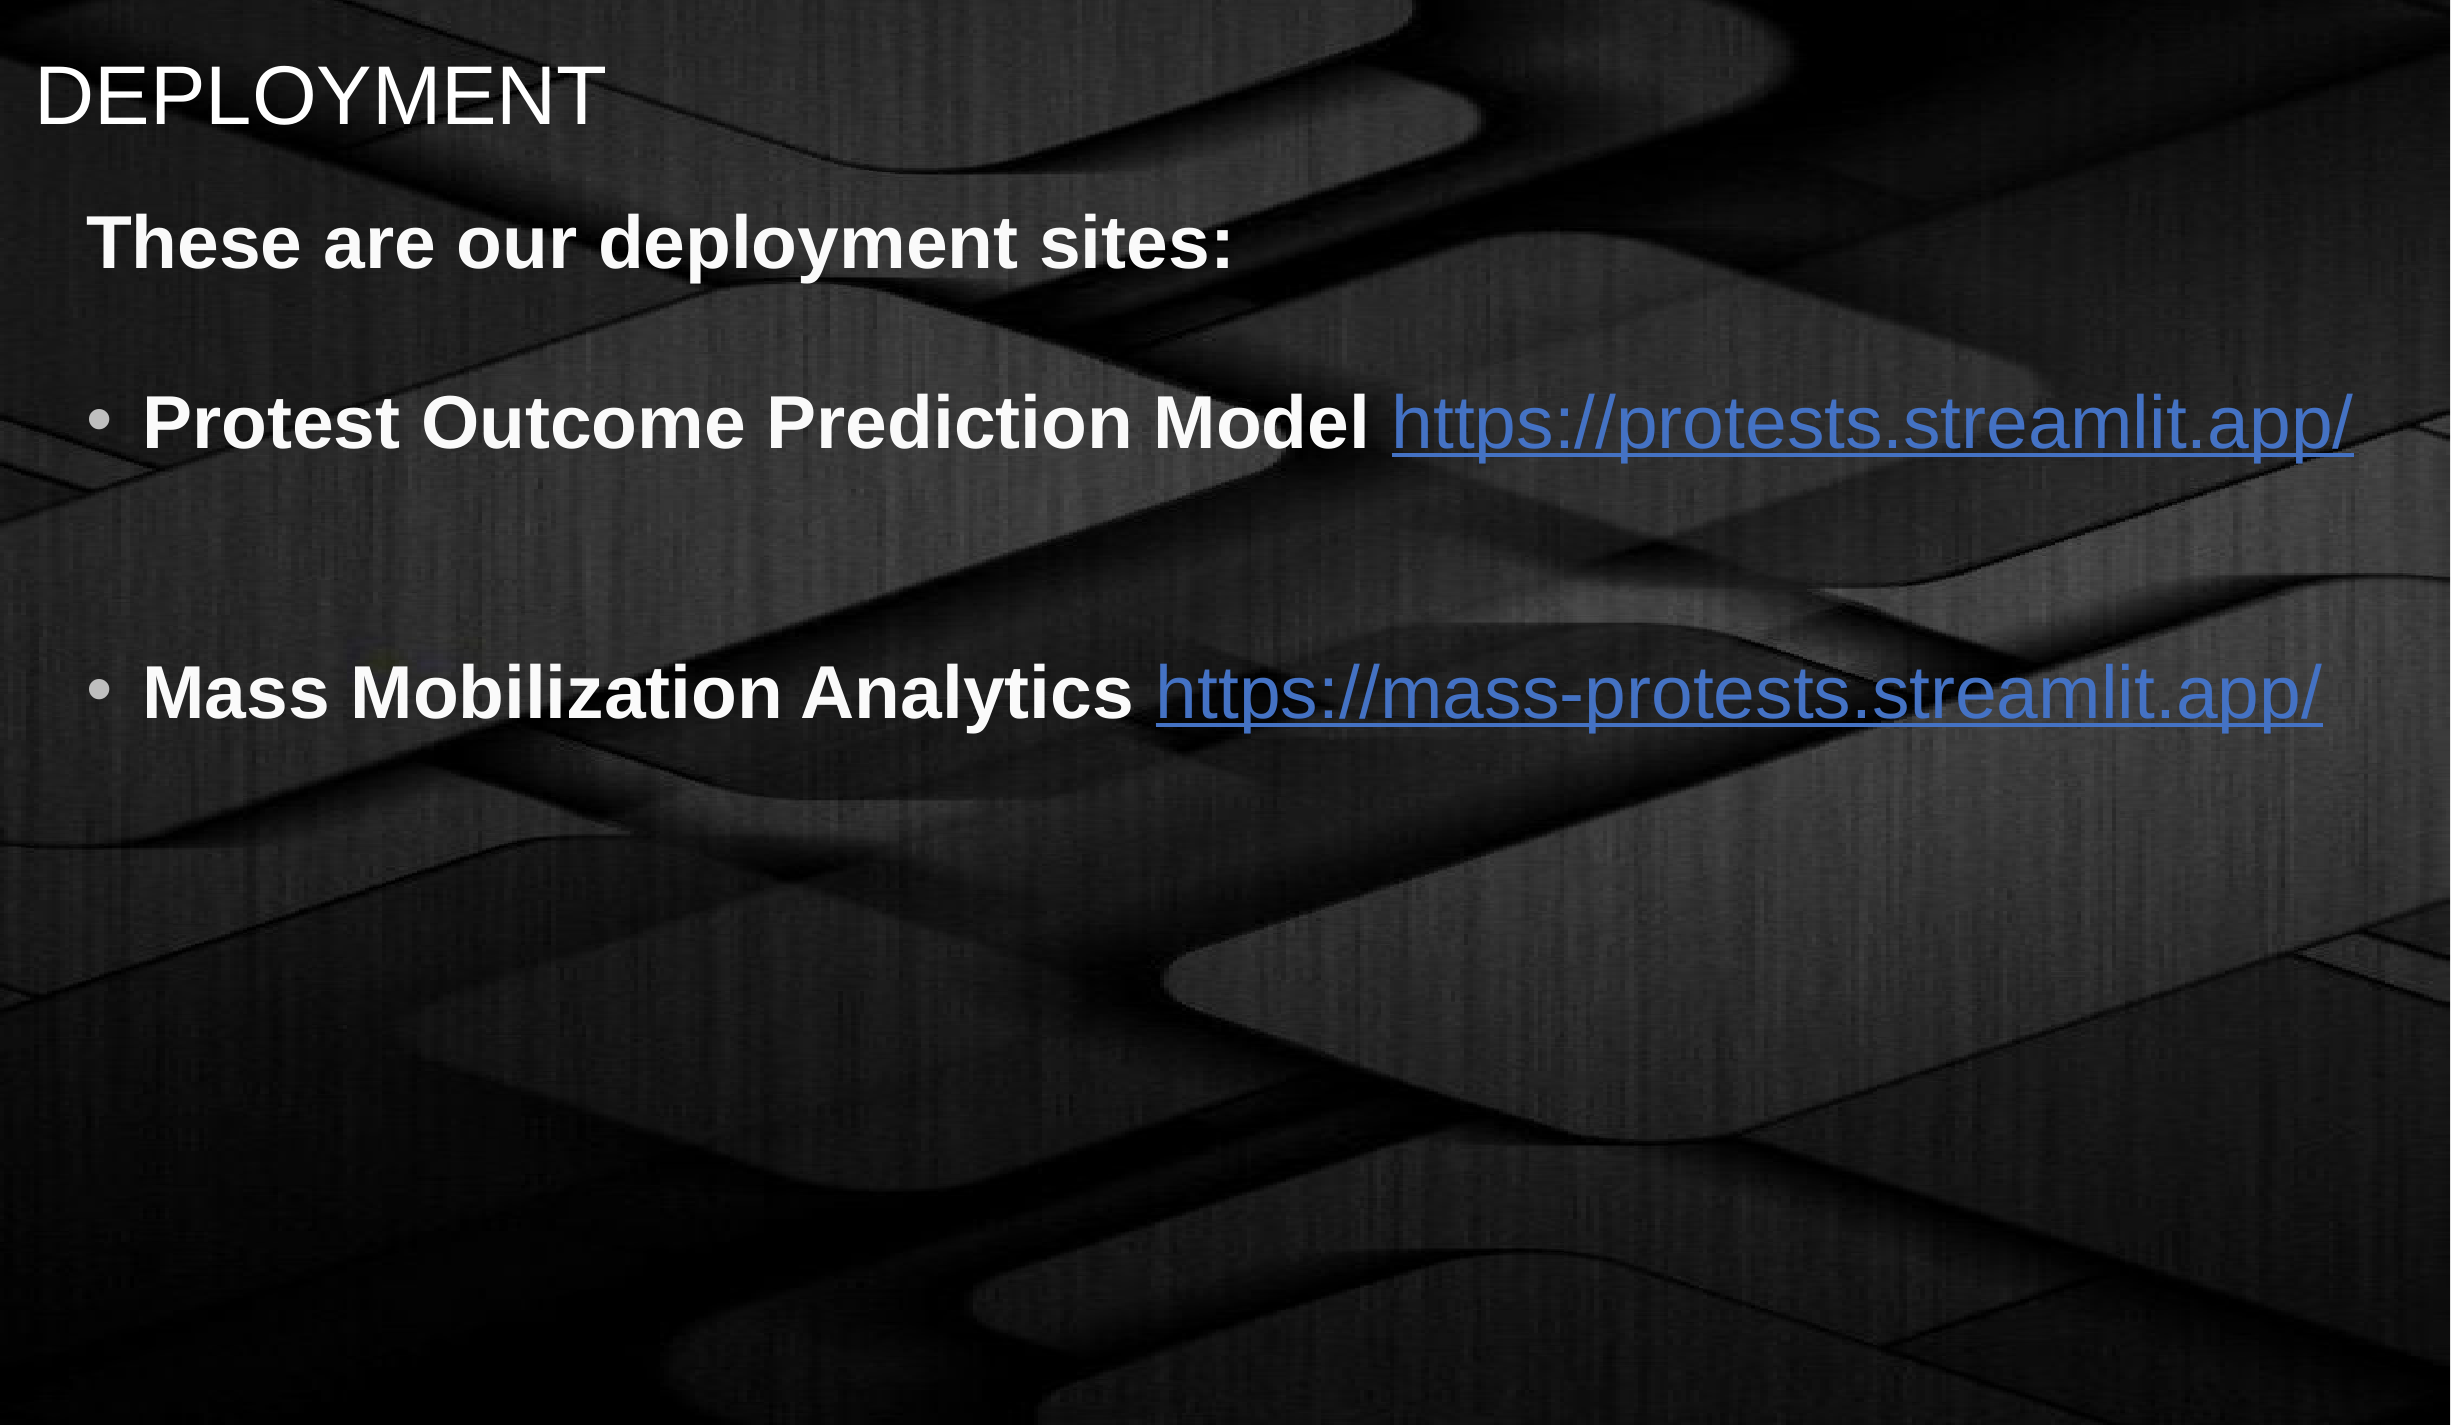

DEPLOYMENT
These are our deployment sites:

Protest Outcome Prediction Model https://protests.streamlit.app/

Mass Mobilization Analytics https://mass-protests.streamlit.app/